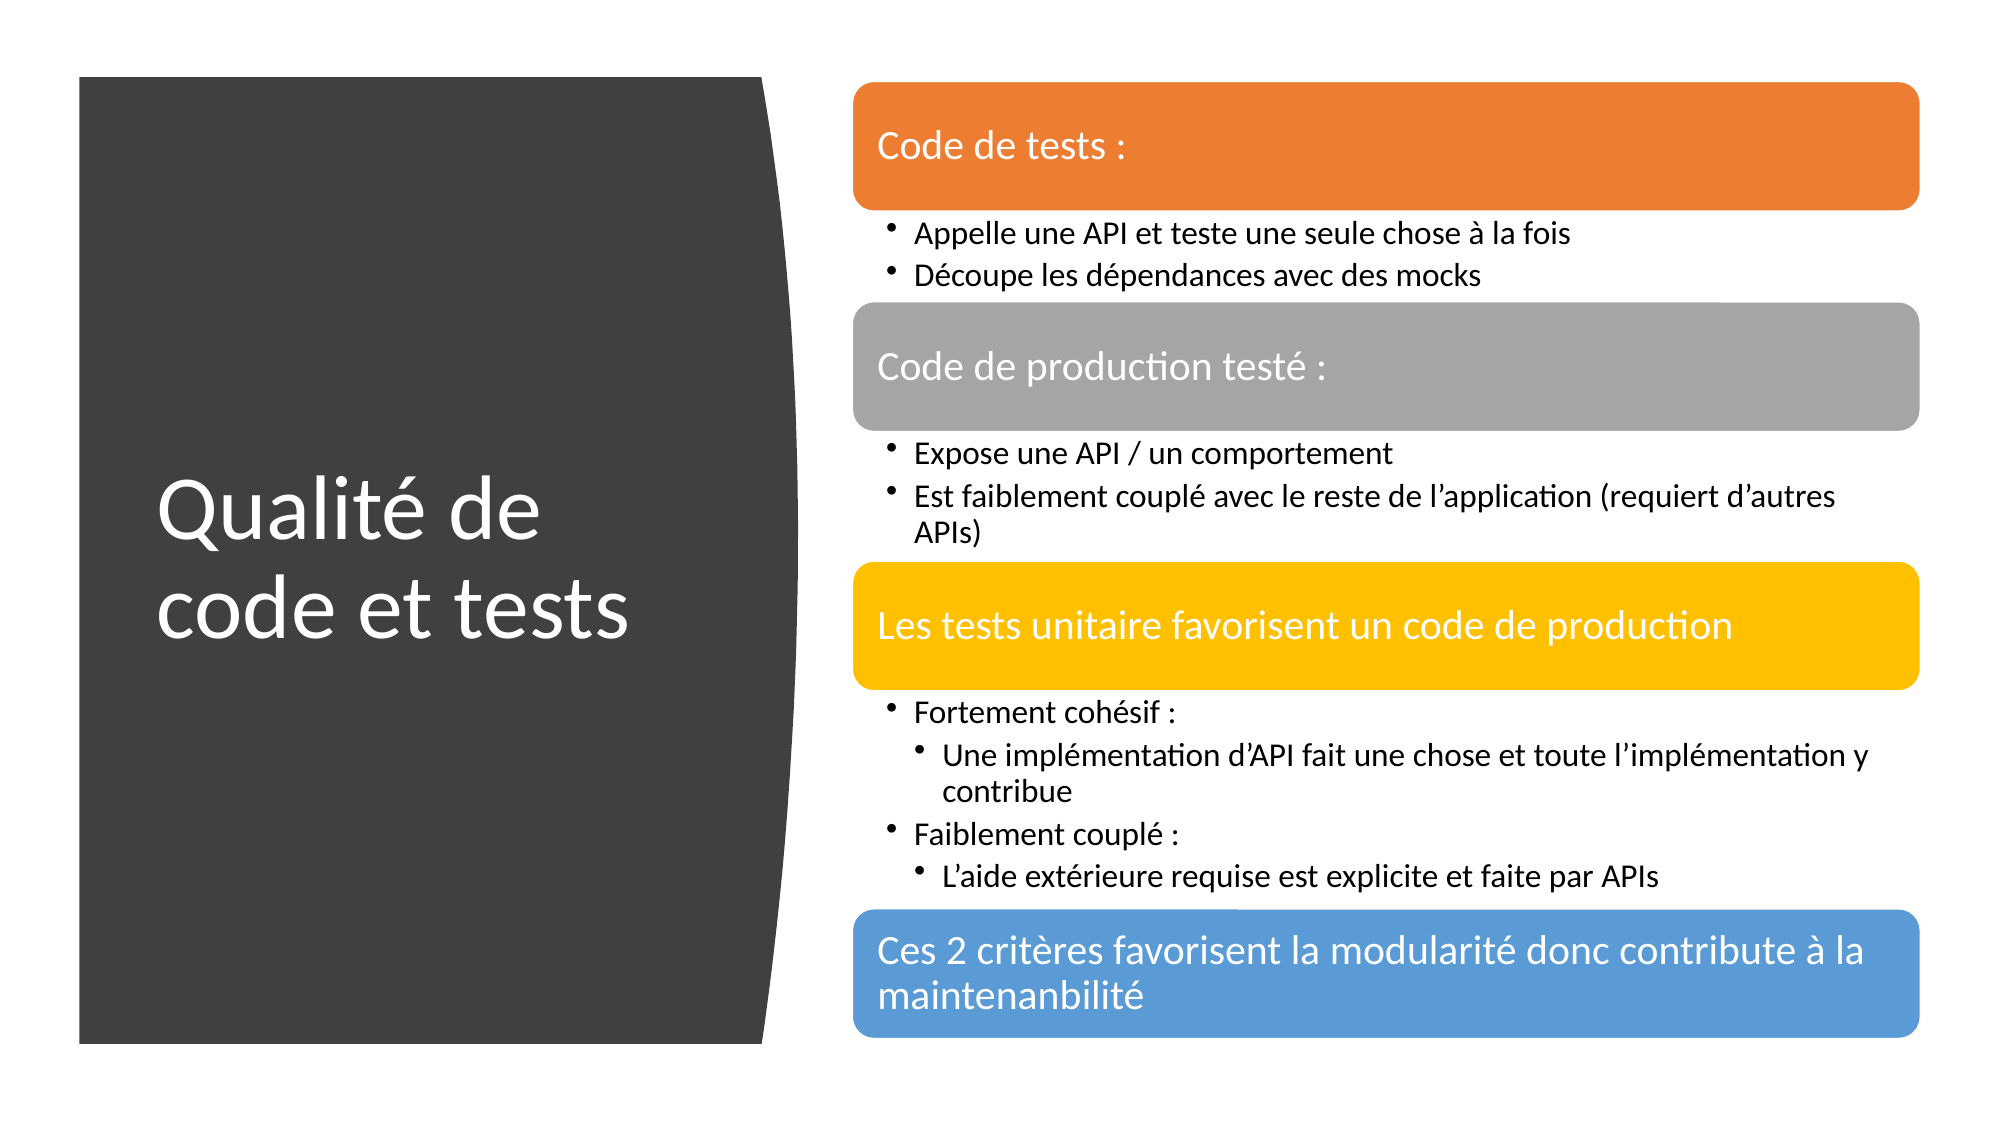

Code de tests :
Appelle une API et teste une seule chose à la fois
Découpe les dépendances avec des mocks
Code de production testé :
Expose une API / un comportement
Est faiblement couplé avec le reste de l’application (requiert d’autres APIs)
Les tests unitaire favorisent un code de production
Fortement cohésif :
Une implémentation d’API fait une chose et toute l’implémentation y contribue
Faiblement couplé :
L’aide extérieure requise est explicite et faite par APIs
Ces 2 critères favorisent la modularité donc contribute à la maintenanbilité

# Qualité de code et tests